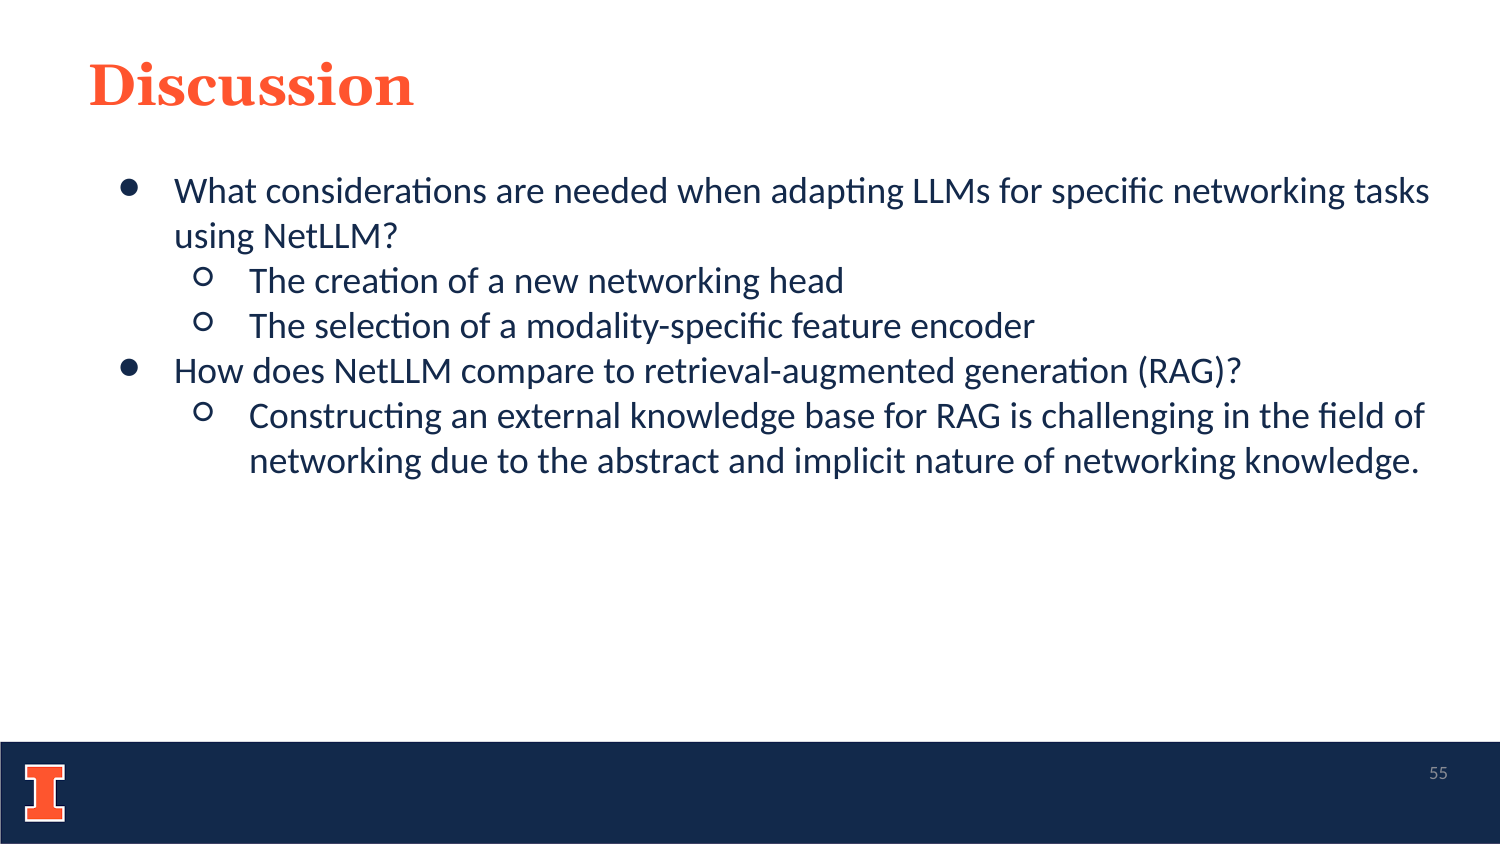

Discussion
What considerations are needed when adapting LLMs for specific networking tasks using NetLLM?
The creation of a new networking head
The selection of a modality-specific feature encoder
How does NetLLM compare to retrieval-augmented generation (RAG)?
Constructing an external knowledge base for RAG is challenging in the field of networking due to the abstract and implicit nature of networking knowledge.
55